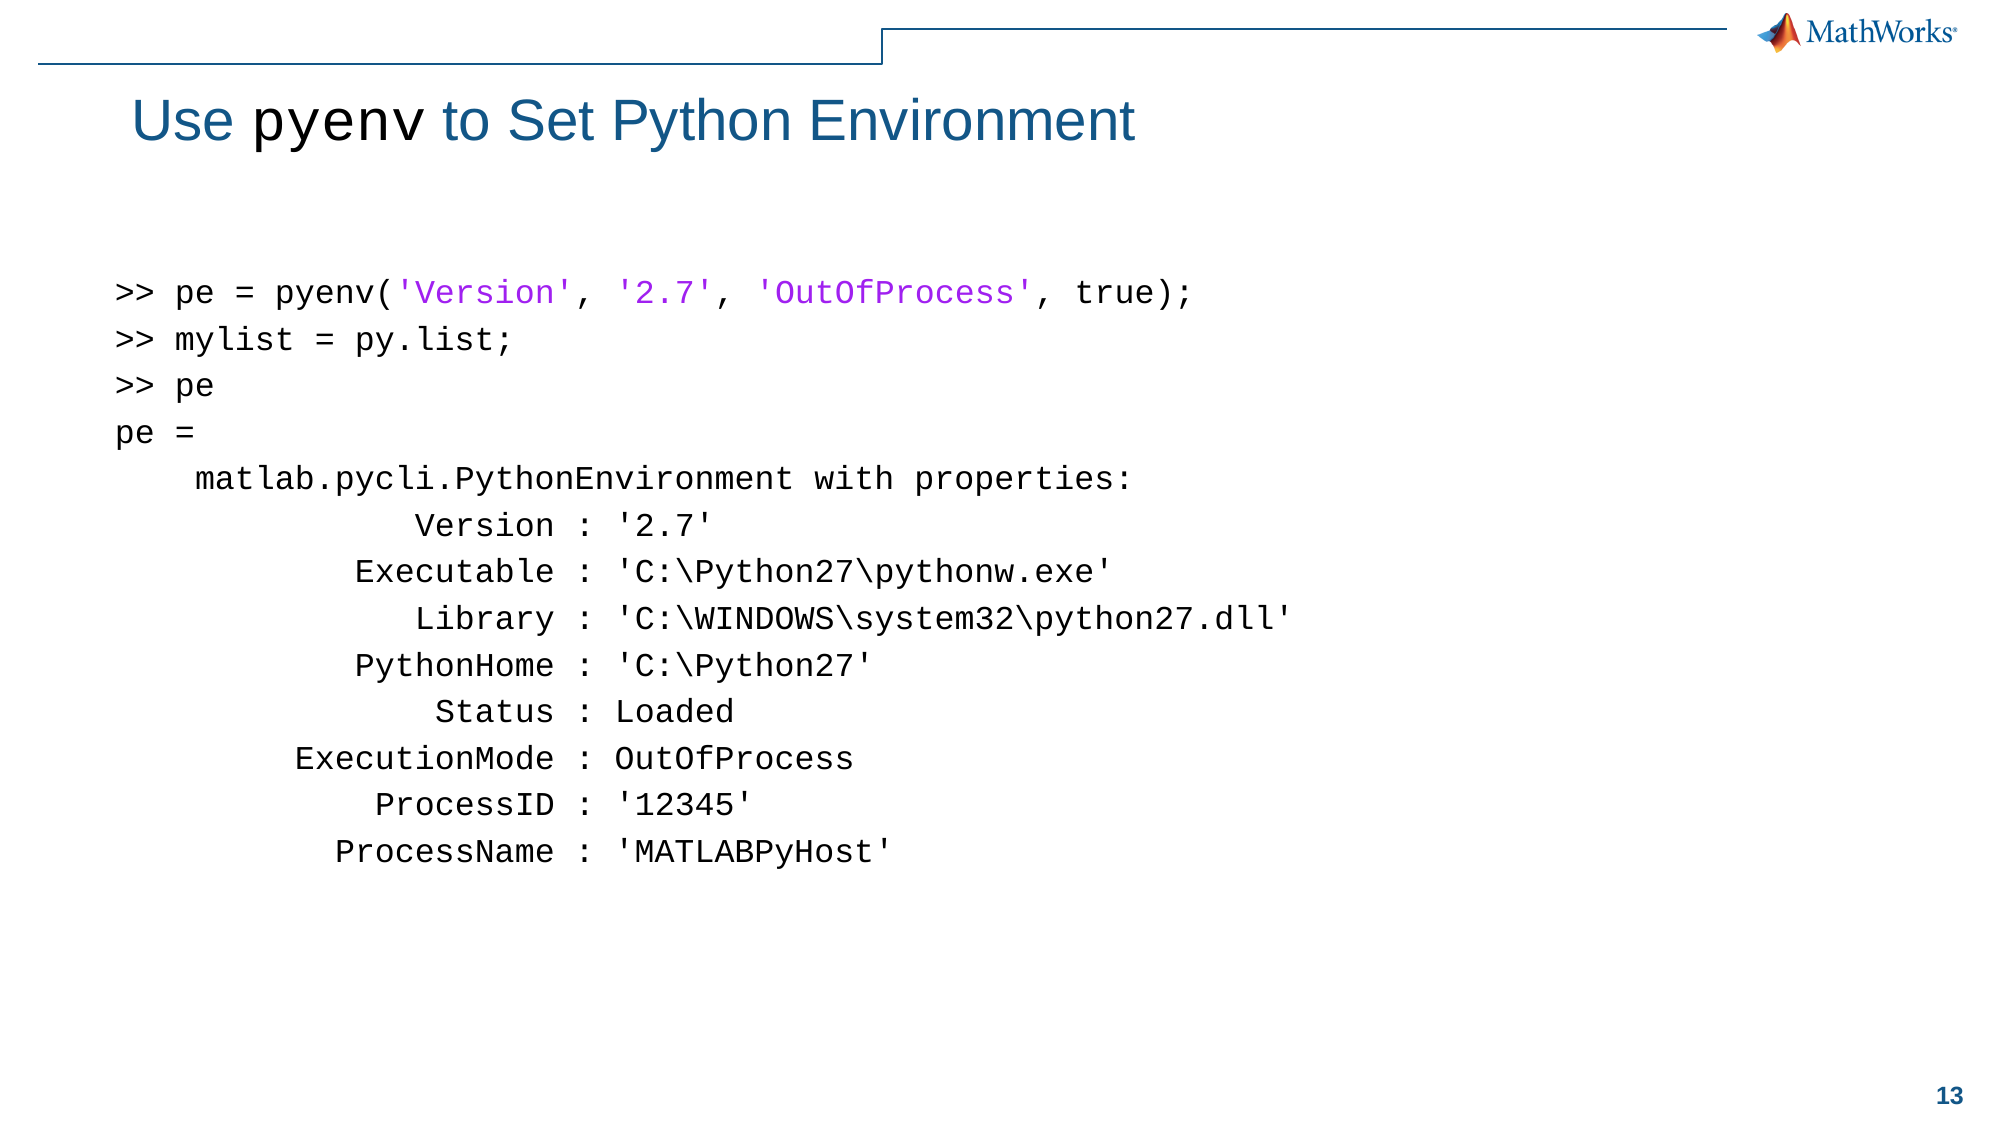

# Use pyenv to Set Python Environment
>> pe = pyenv('Version', '2.7', 'OutOfProcess', true);
>> mylist = py.list;
>> pe
pe =
    matlab.pycli.PythonEnvironment with properties:
               Version : '2.7'
            Executable : 'C:\Python27\pythonw.exe'
               Library : 'C:\WINDOWS\system32\python27.dll'
            PythonHome : 'C:\Python27'
                Status : Loaded
         ExecutionMode : OutOfProcess
             ProcessID : '12345'
           ProcessName : 'MATLABPyHost'